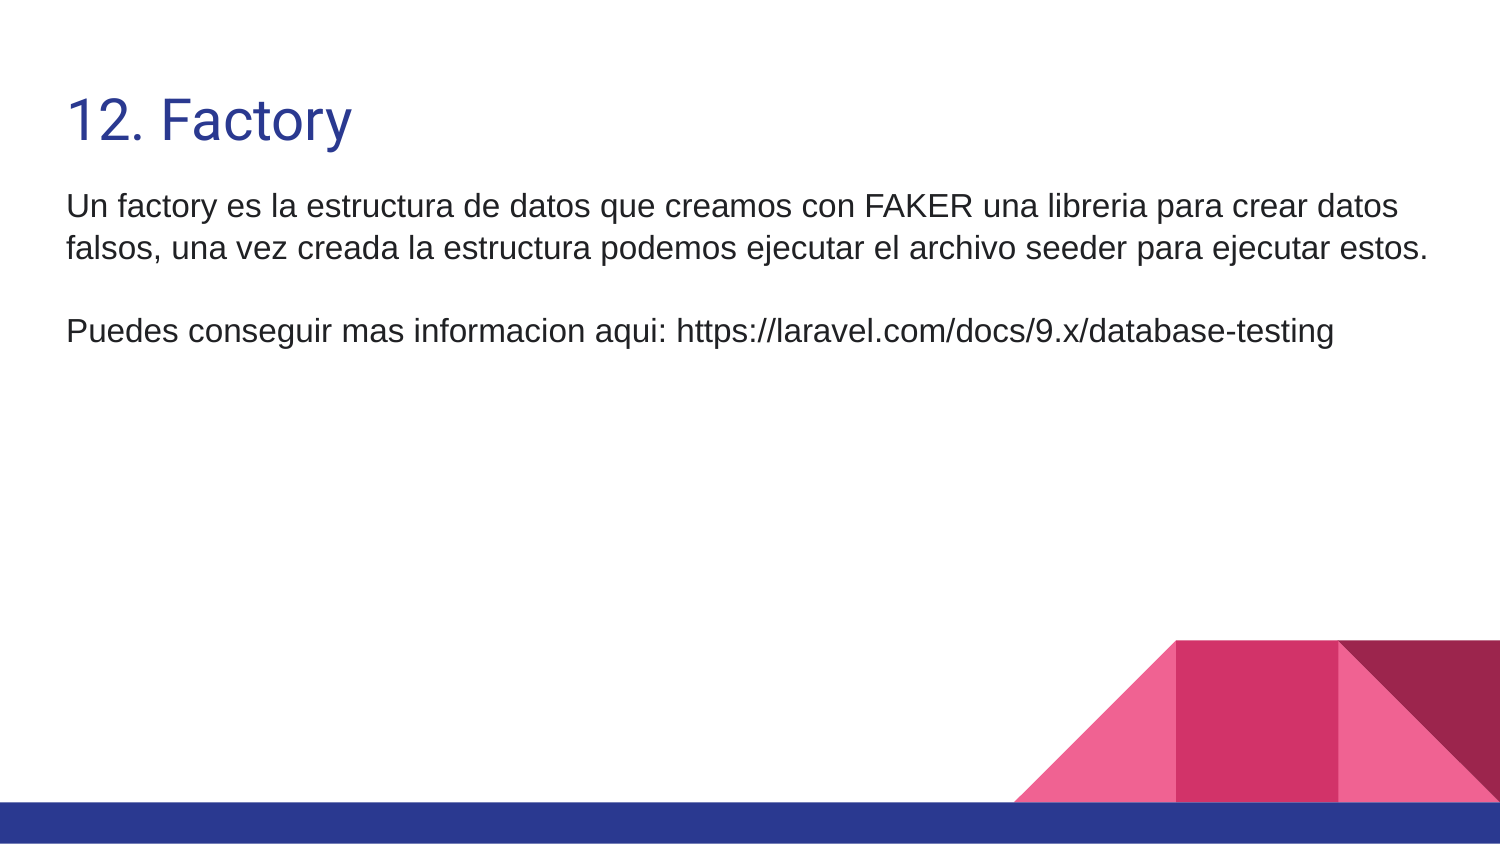

# 12. Factory
Un factory es la estructura de datos que creamos con FAKER una libreria para crear datos falsos, una vez creada la estructura podemos ejecutar el archivo seeder para ejecutar estos.

Puedes conseguir mas informacion aqui: https://laravel.com/docs/9.x/database-testing